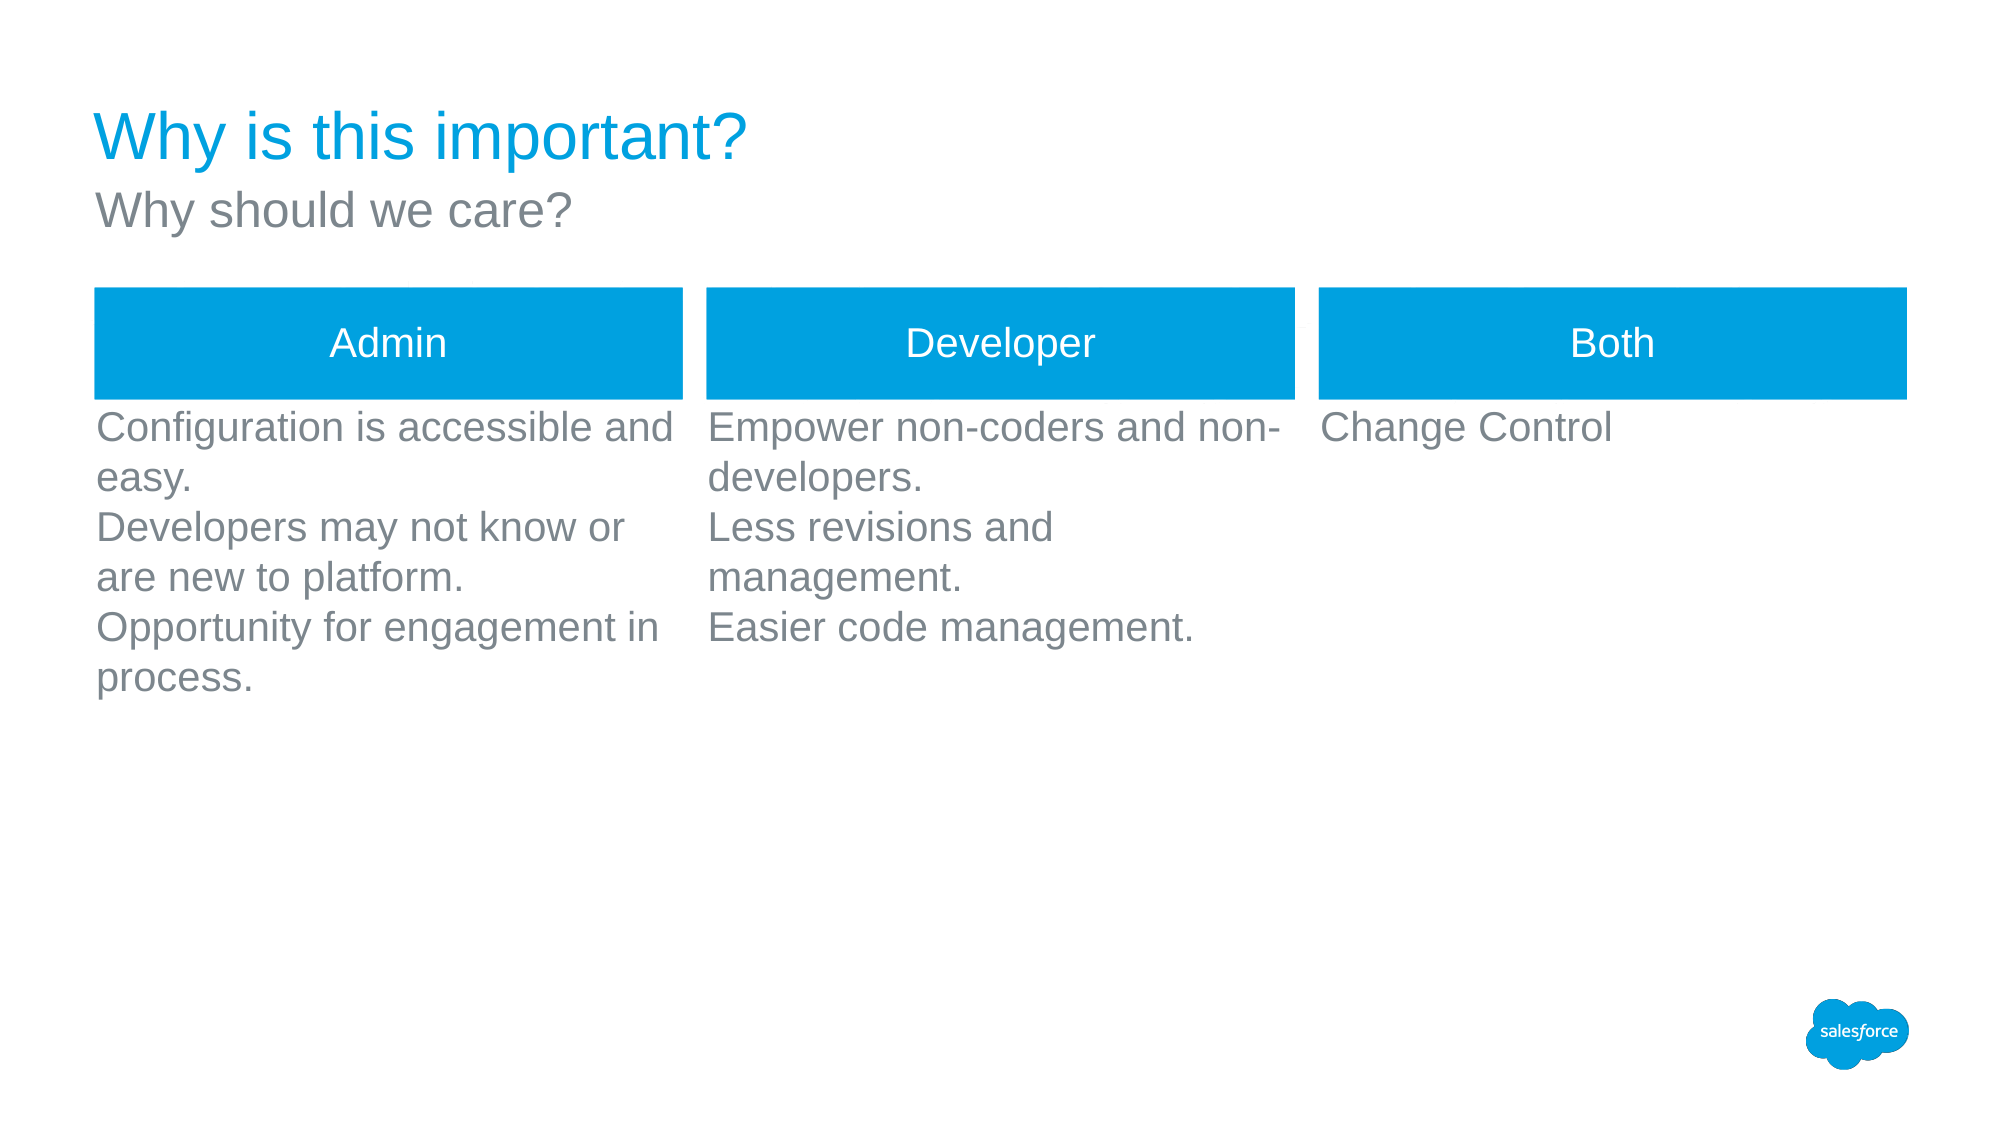

# Why is this important?
Why should we care?
Admin
Developer
Both
Configuration is accessible and easy.
Developers may not know or are new to platform.
Opportunity for engagement in process.
Empower non-coders and non-developers.
Less revisions and management.
Easier code management.
Change Control